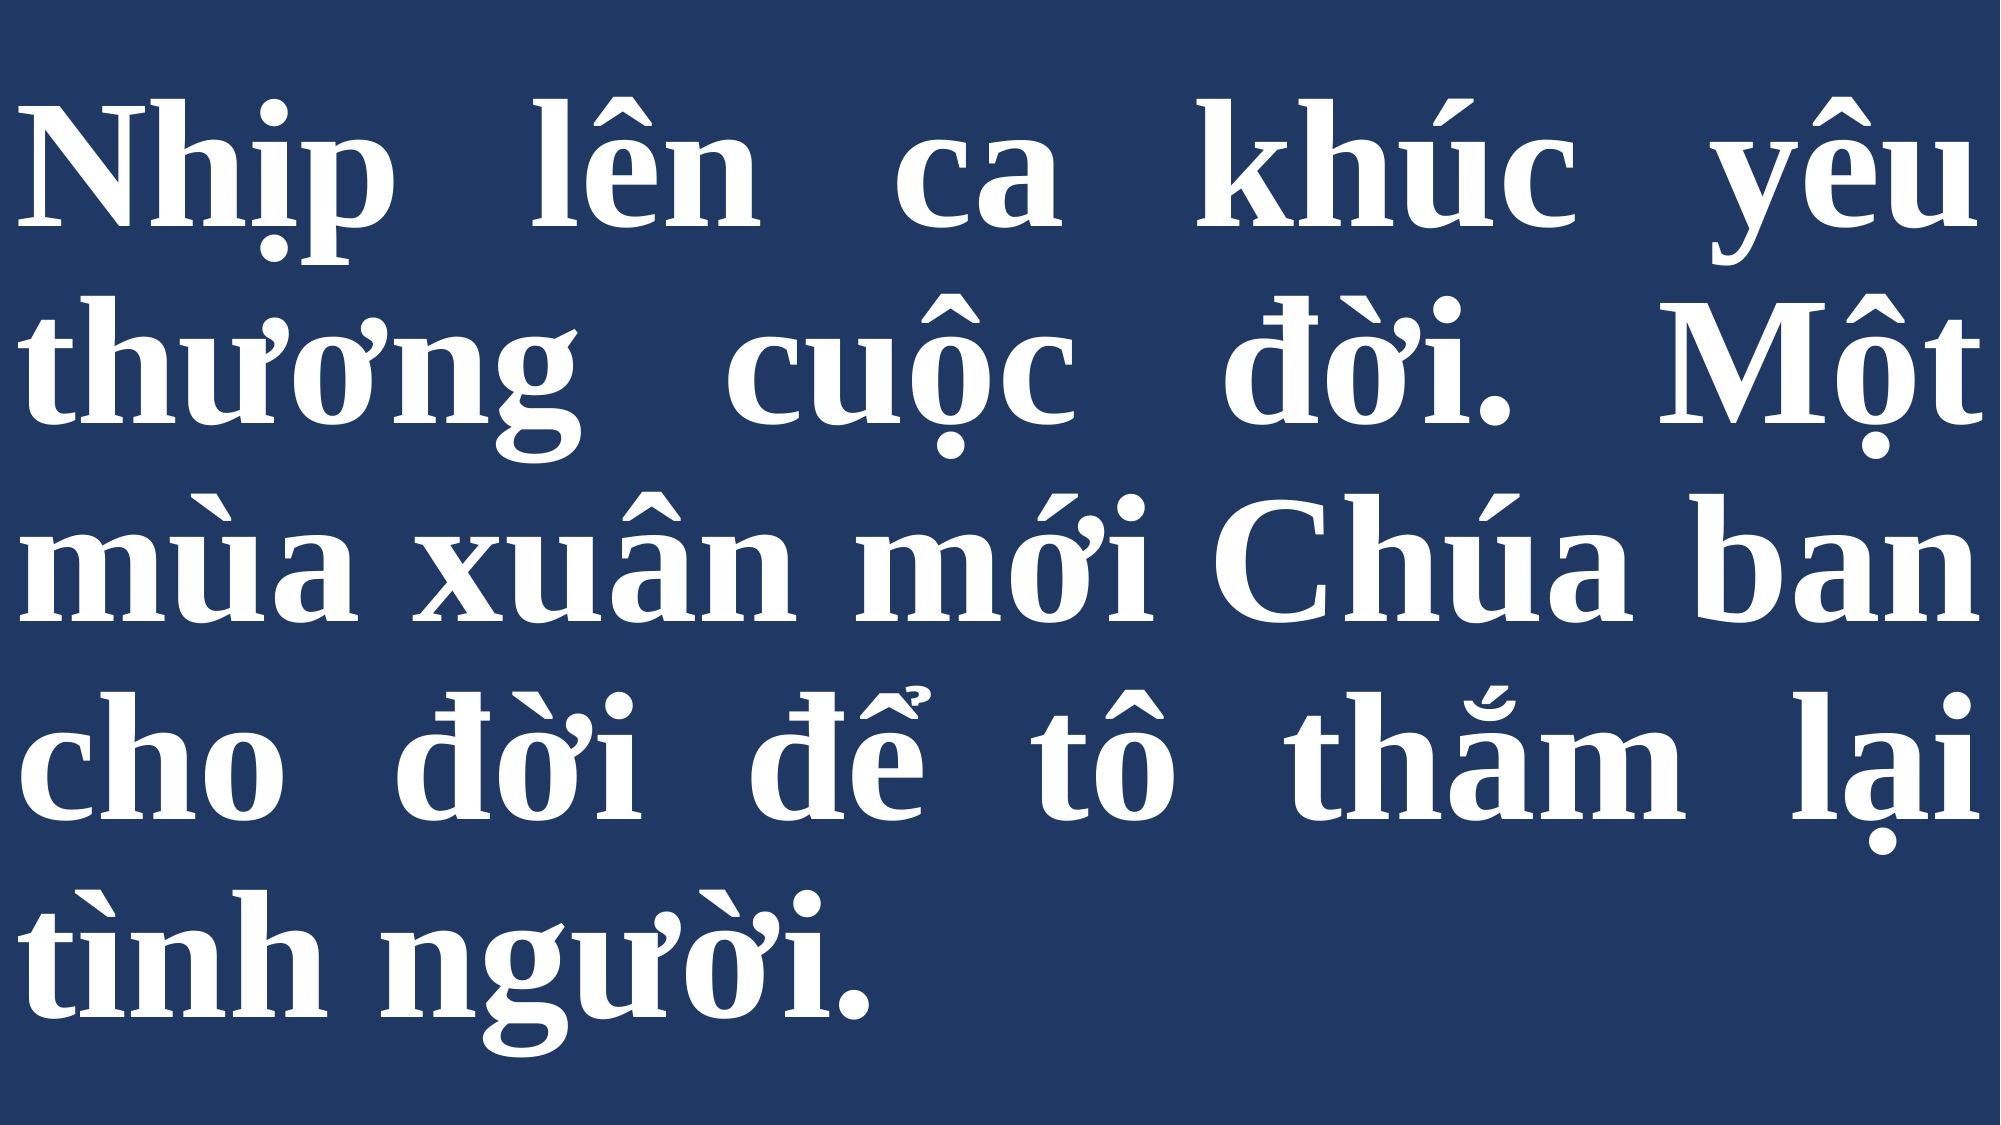

# Nhịp lên ca khúc yêu thương cuộc đời. Một mùa xuân mới Chúa ban cho đời để tô thắm lại tình người.